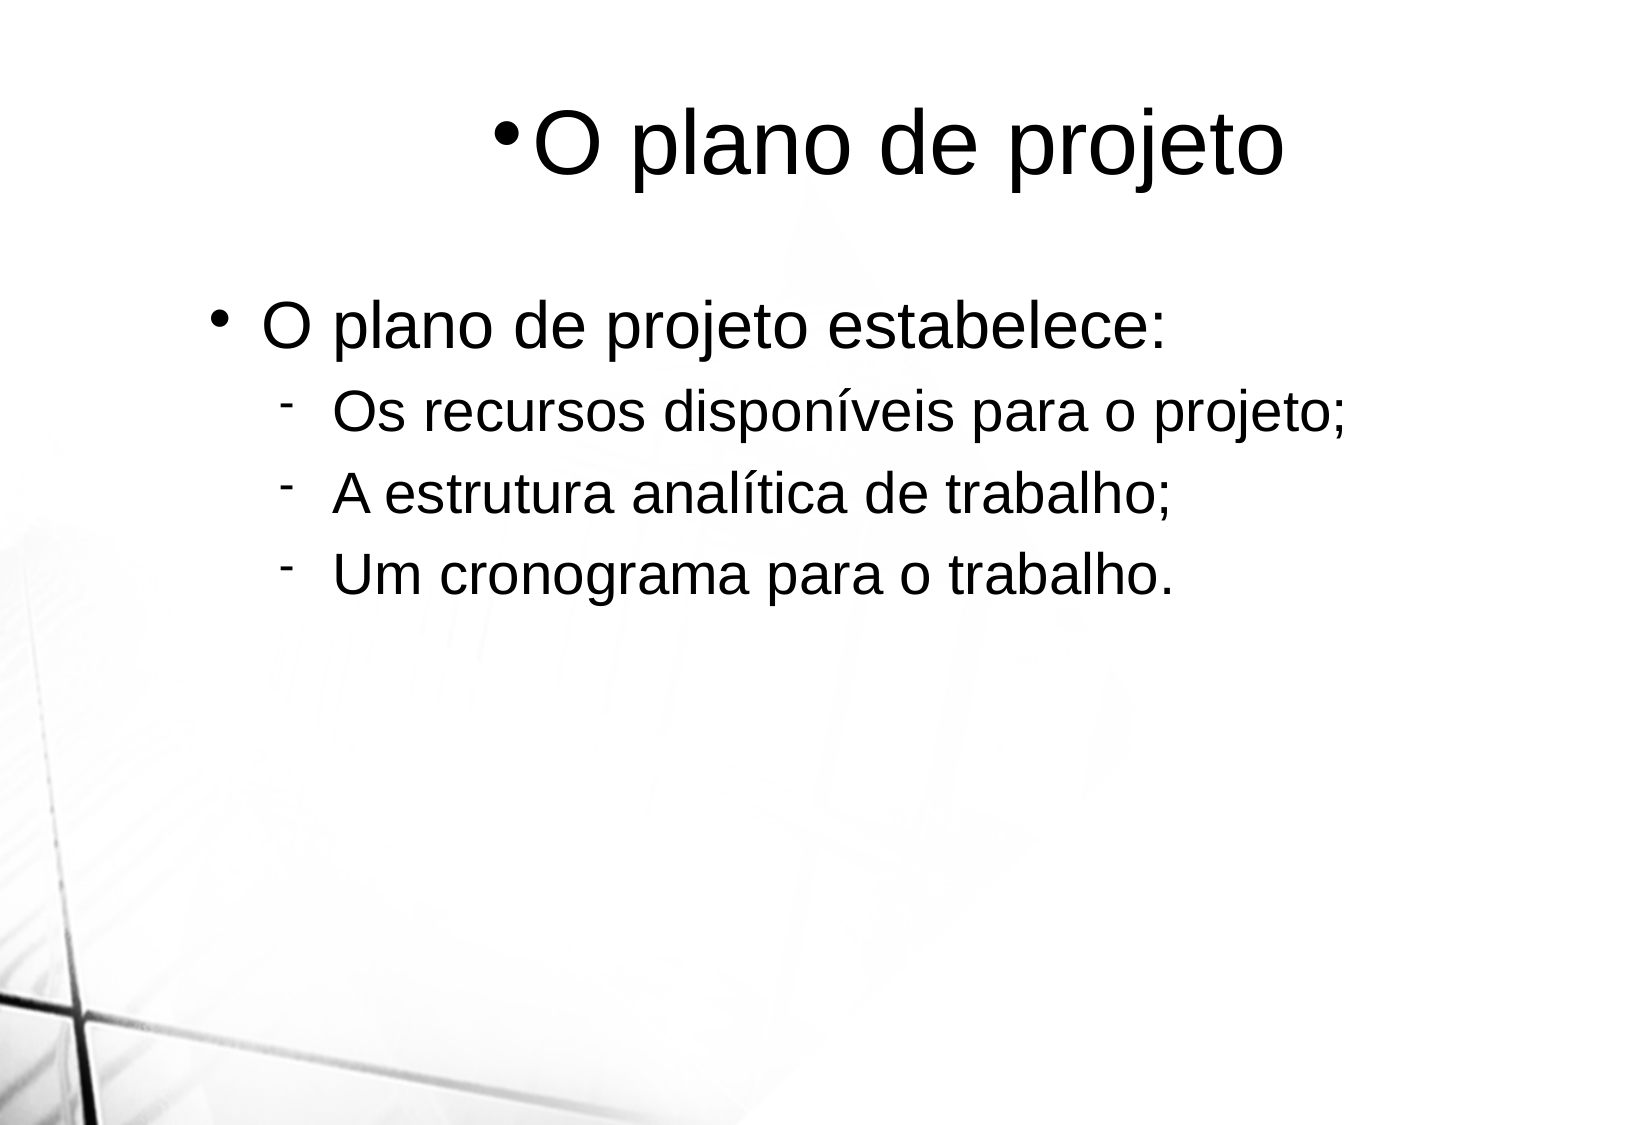

O plano de projeto
O plano de projeto estabelece:
Os recursos disponíveis para o projeto;
A estrutura analítica de trabalho;
Um cronograma para o trabalho.